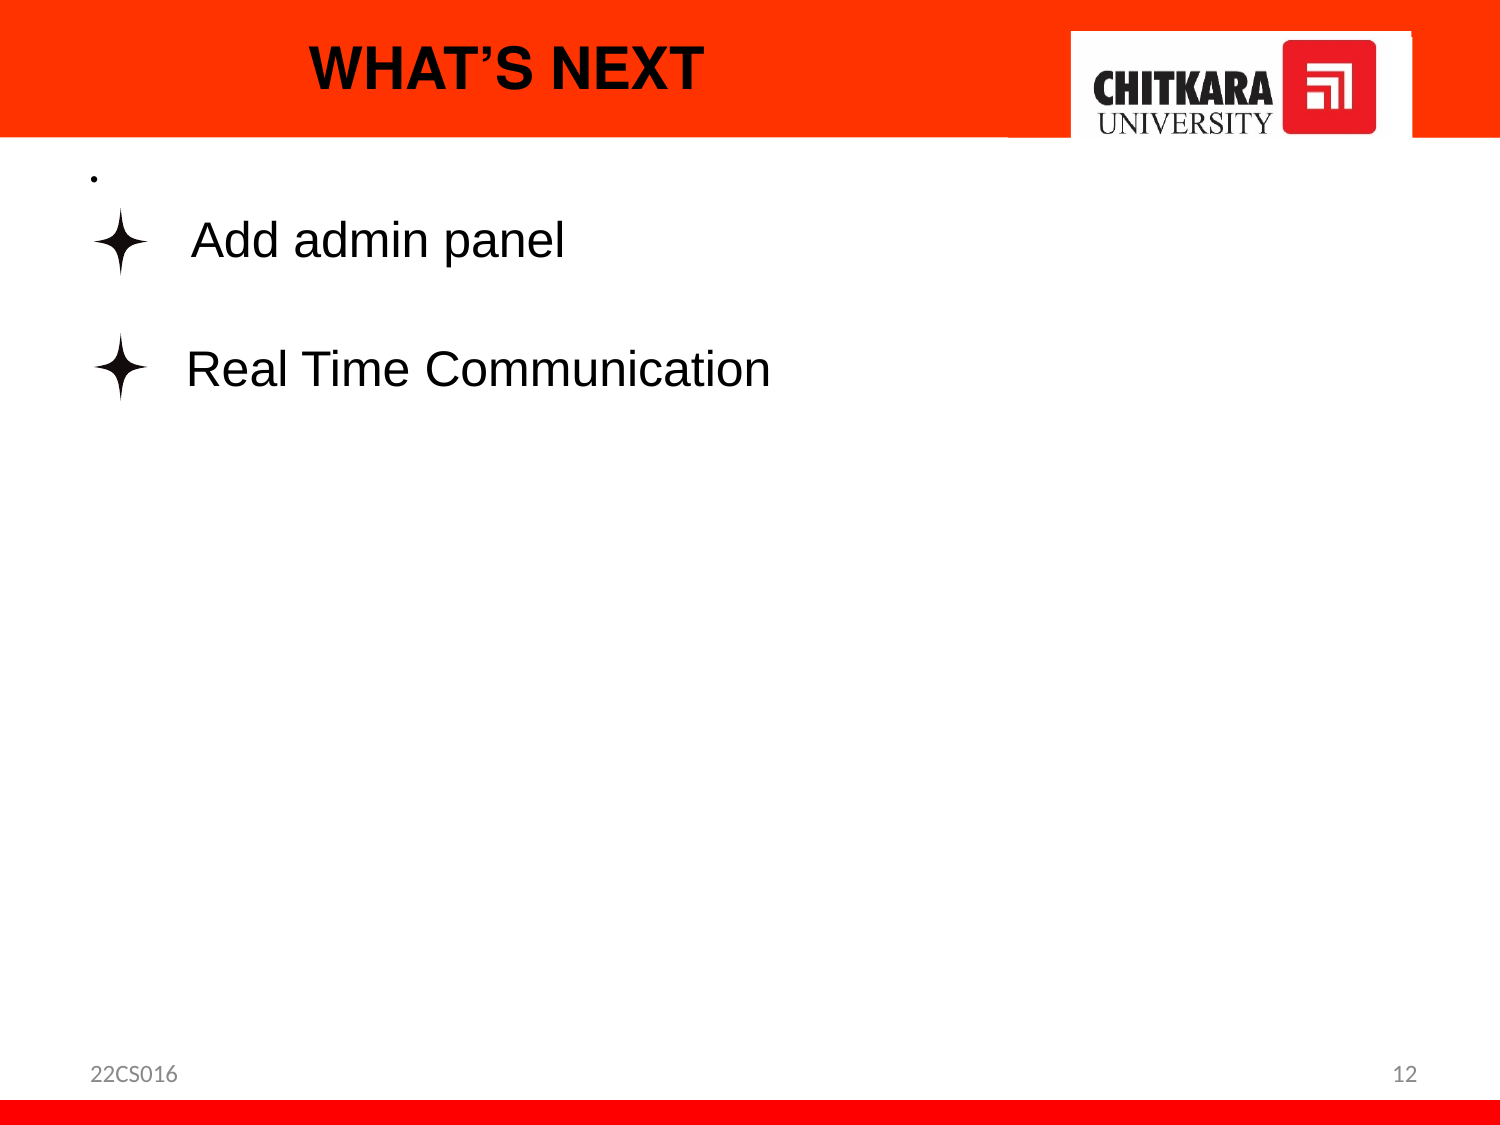

#
WHAT’S NEXT

Add admin panel

Real Time Communication

22CS016
12